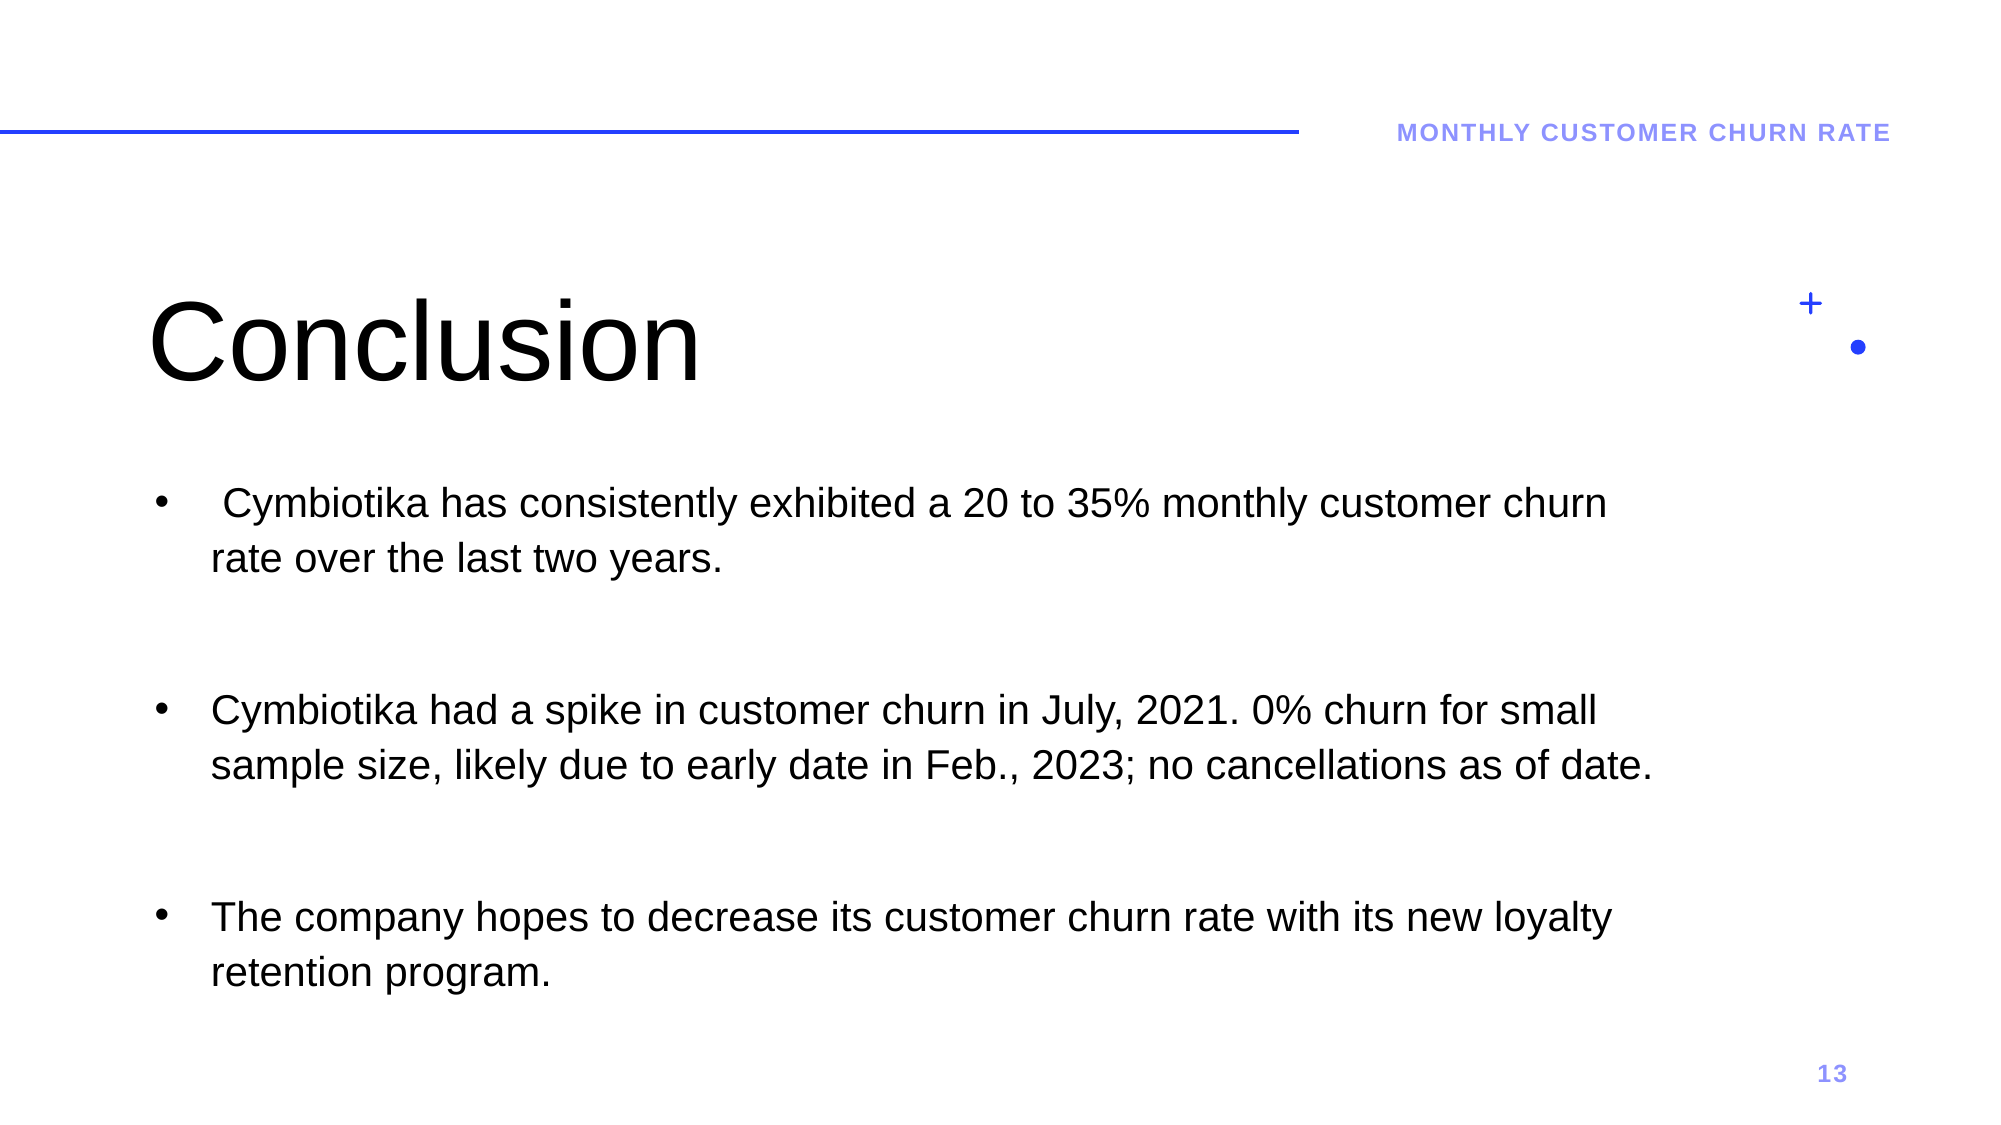

Monthly Customer Churn Rate
# Conclusion
 Cymbiotika has consistently exhibited a 20 to 35% monthly customer churn rate over the last two years.

Cymbiotika had a spike in customer churn in July, 2021. 0% churn for small sample size, likely due to early date in Feb., 2023; no cancellations as of date.

The company hopes to decrease its customer churn rate with its new loyalty retention program.
13